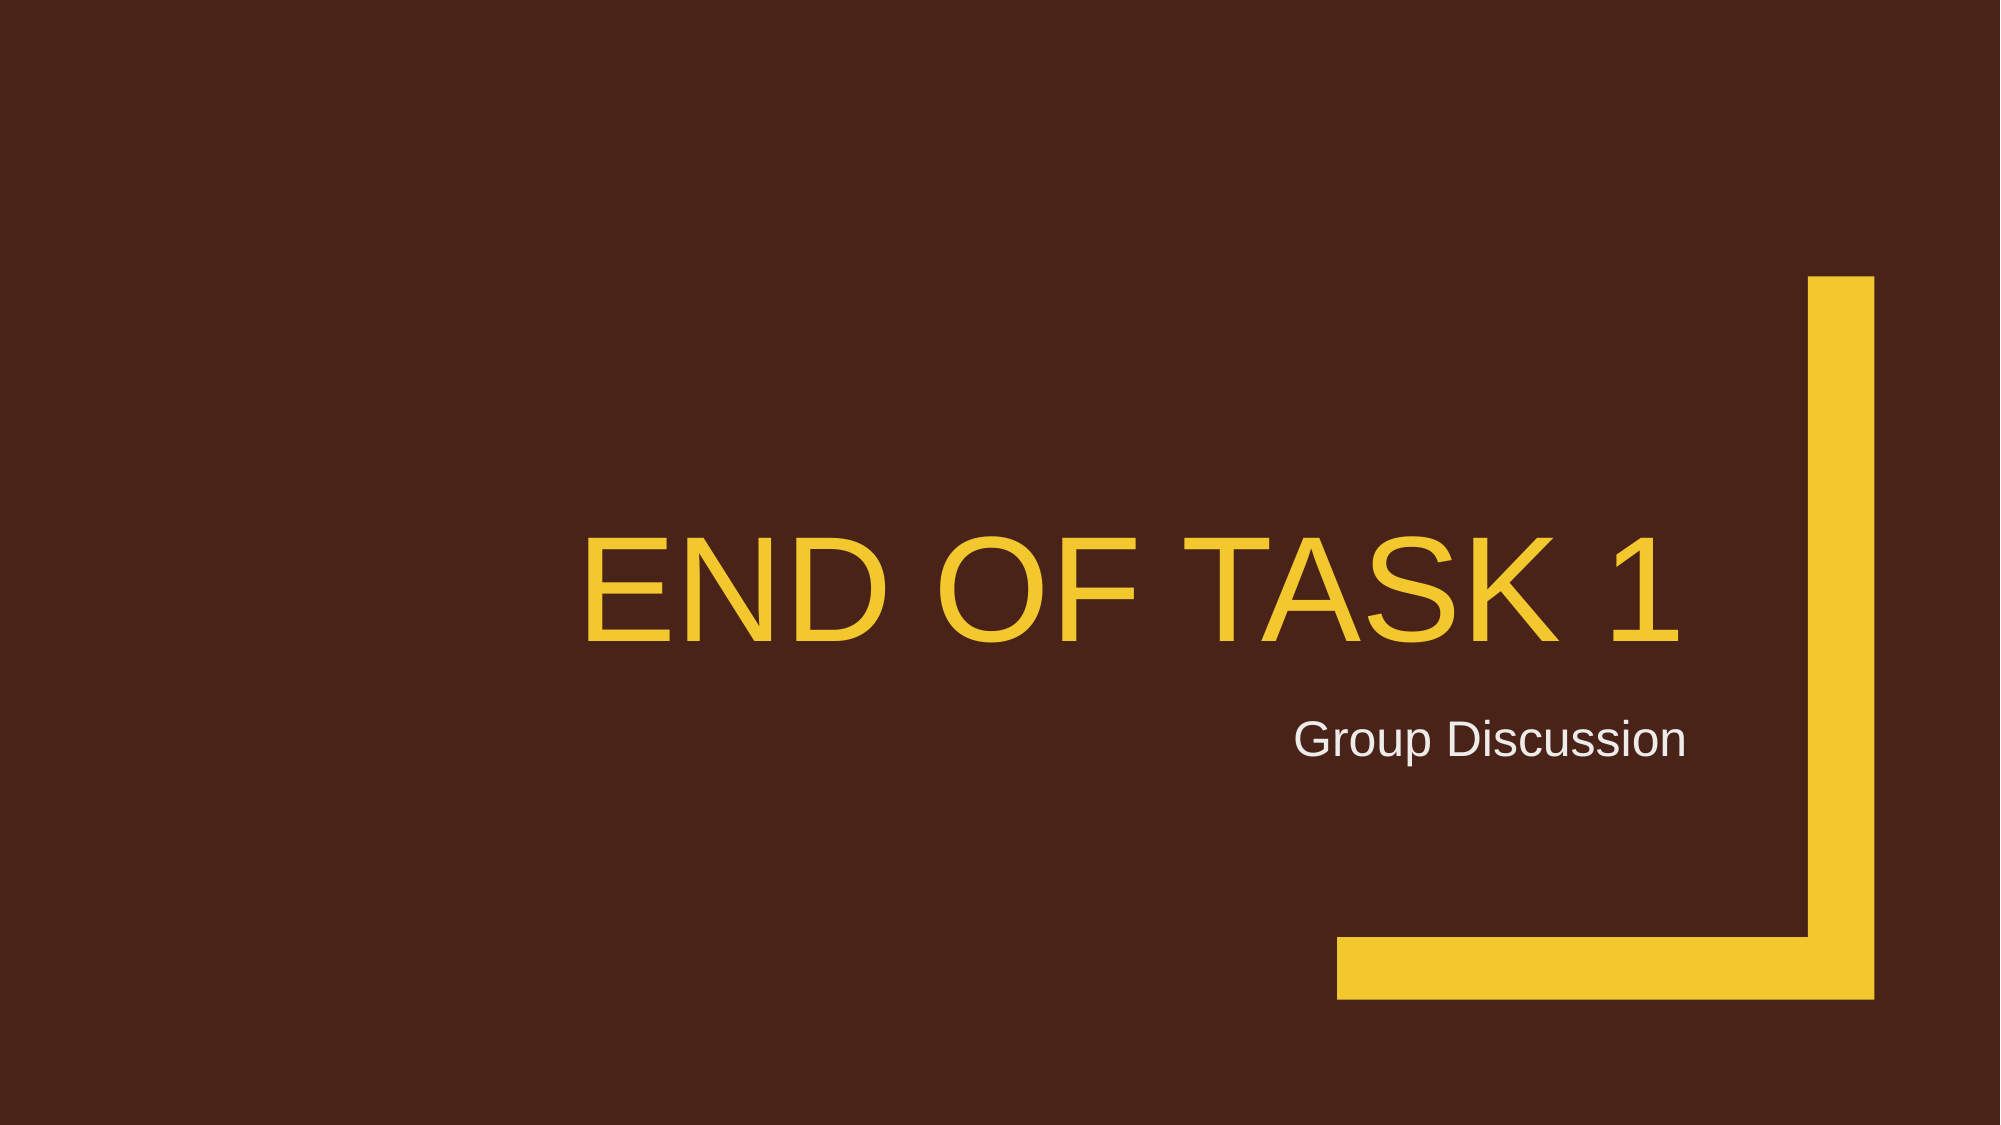

# End of Task 1
Group Discussion